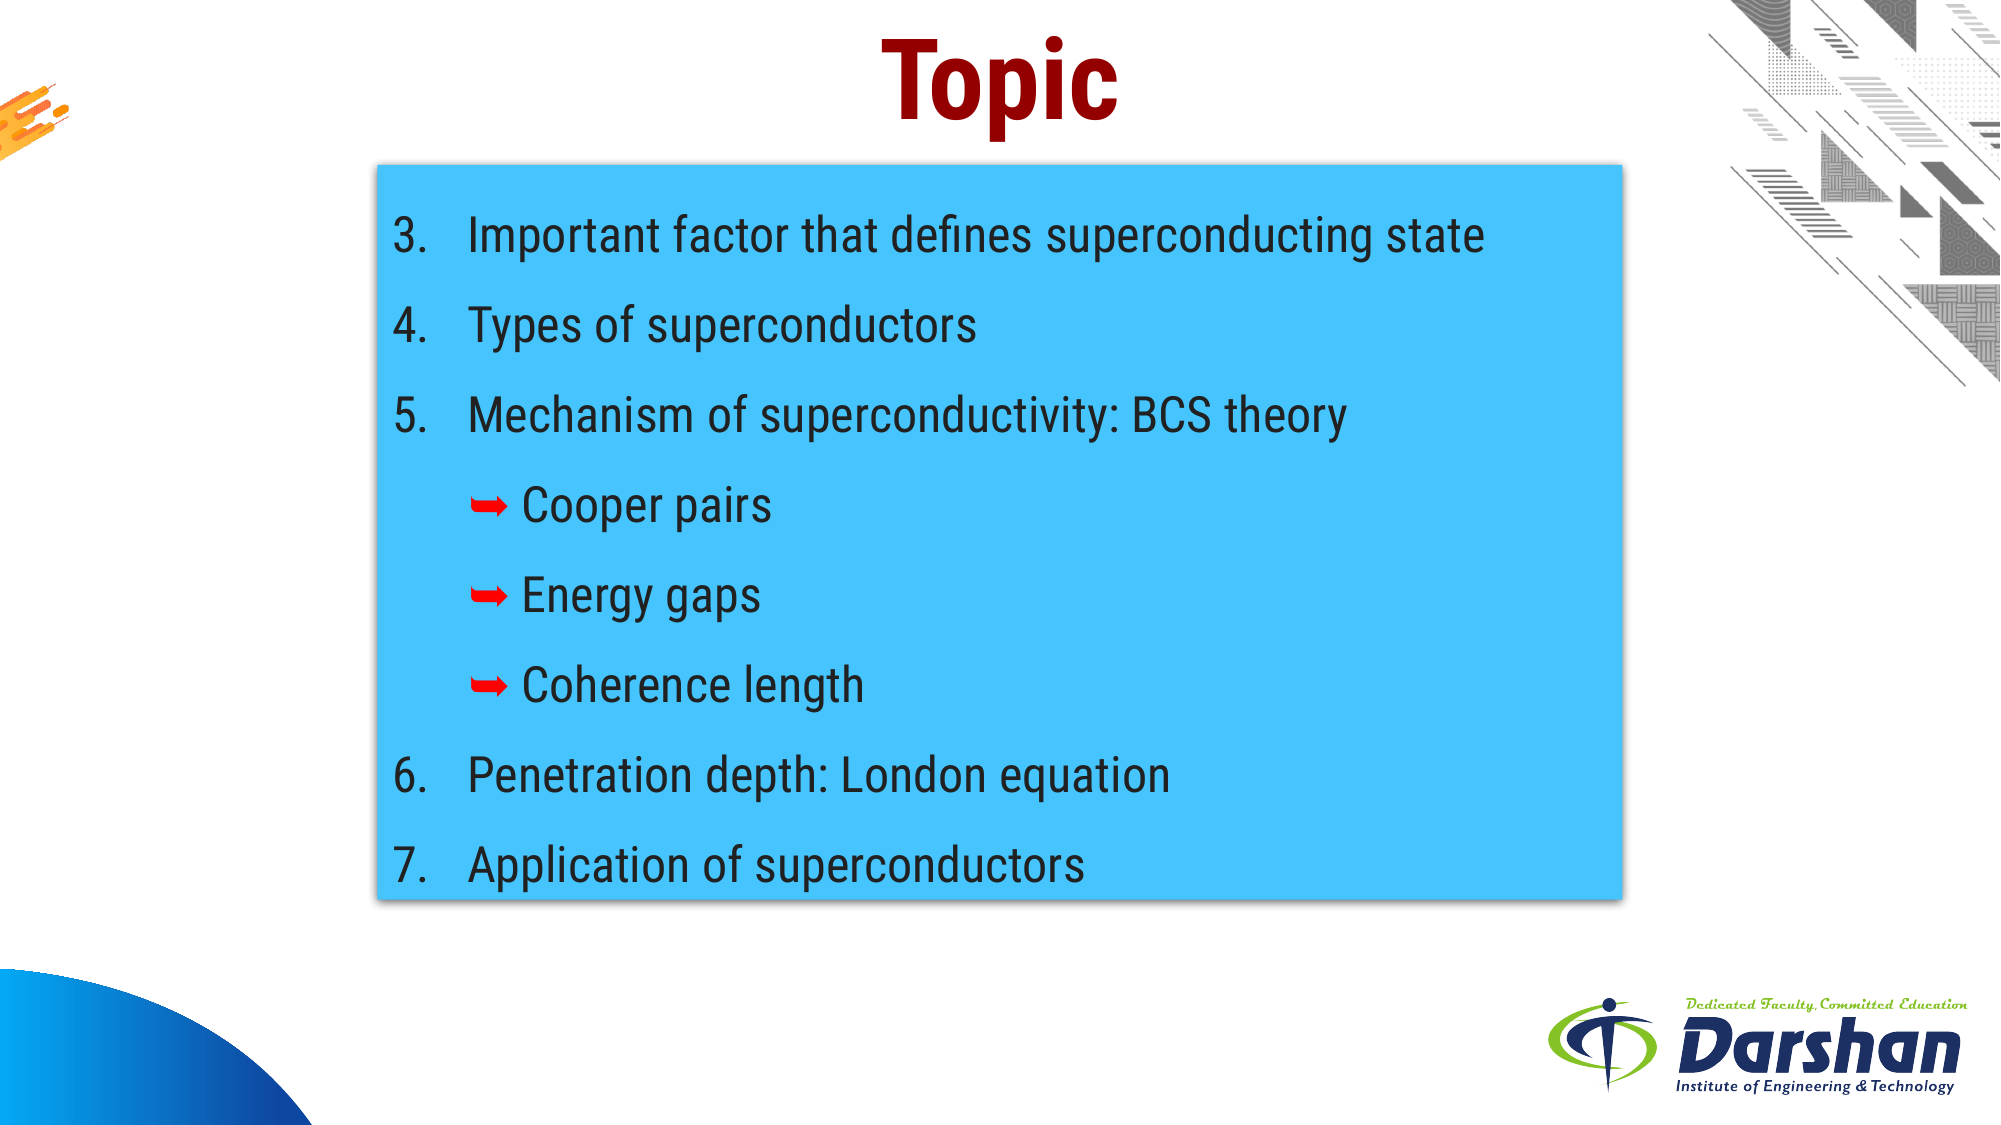

Topic
Important factor that defines superconducting state
Types of superconductors
Mechanism of superconductivity: BCS theory
➥ Cooper pairs
➥ Energy gaps
➥ Coherence length
Penetration depth: London equation
Application of superconductors